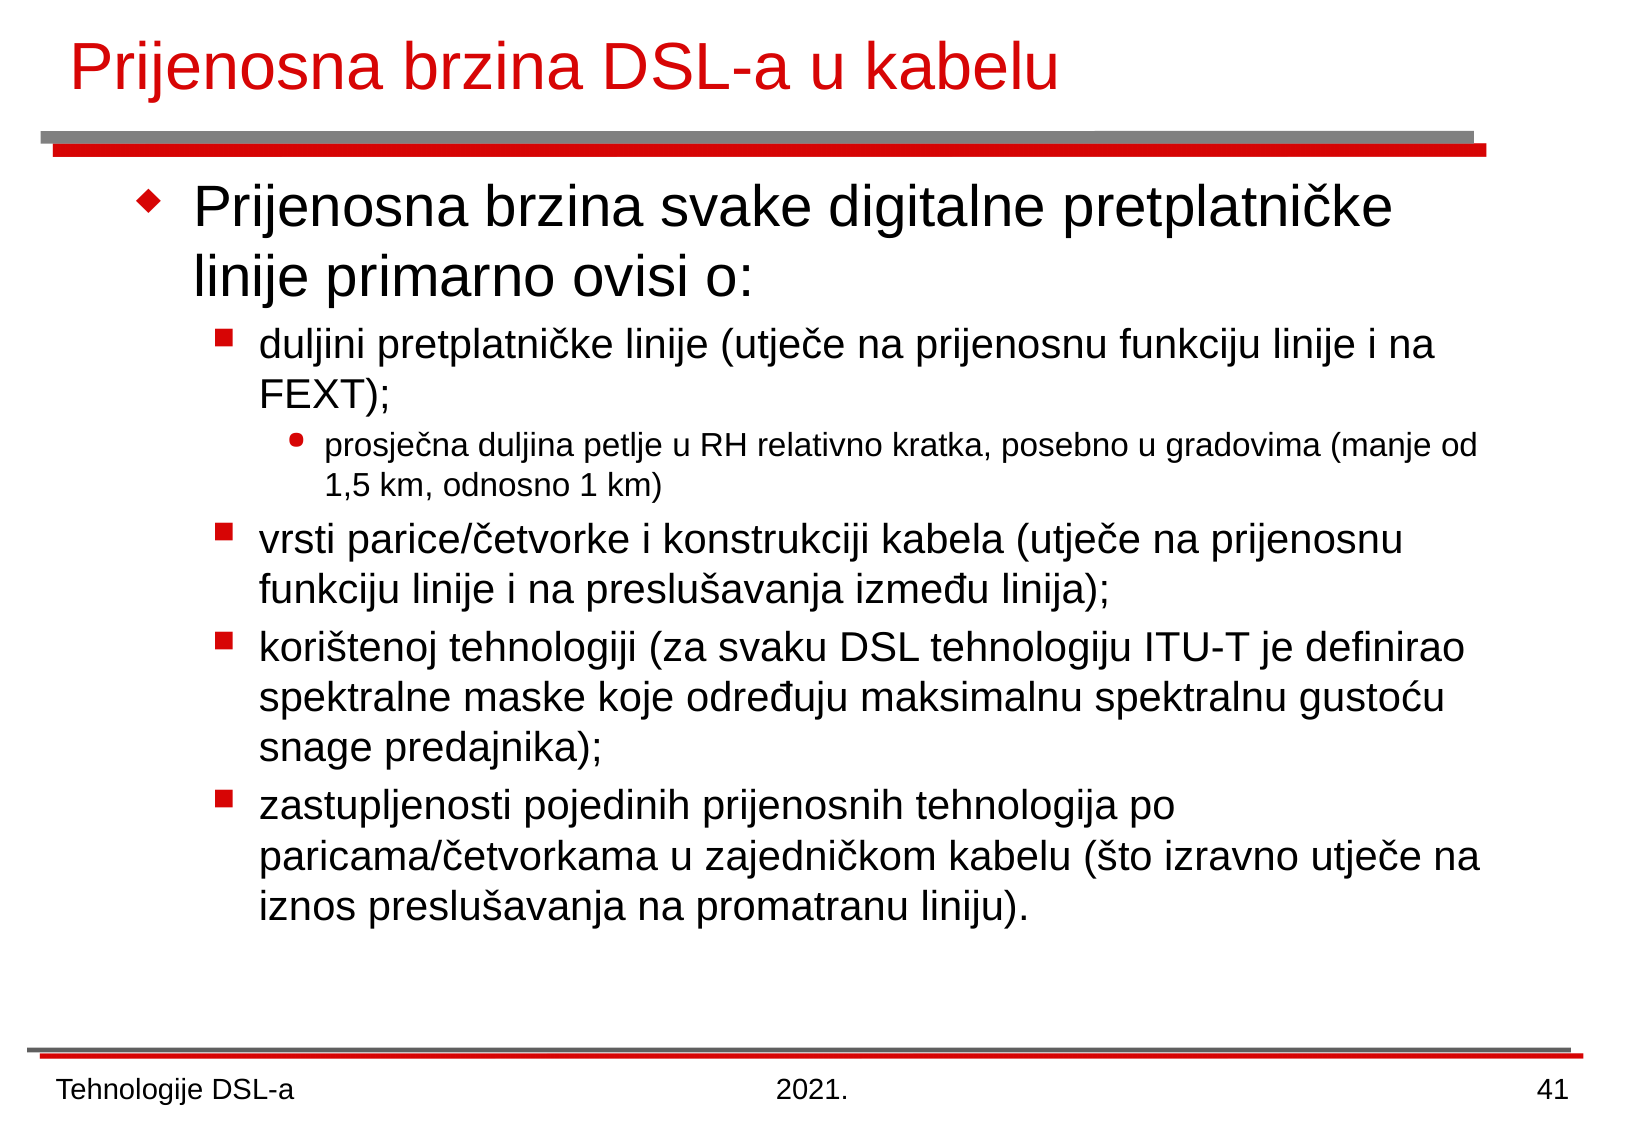

# Prijenosna brzina DSL-a u kabelu
Prijenosna brzina svake digitalne pretplatničke linije primarno ovisi o:
duljini pretplatničke linije (utječe na prijenosnu funkciju linije i na FEXT);
prosječna duljina petlje u RH relativno kratka, posebno u gradovima (manje od 1,5 km, odnosno 1 km)
vrsti parice/četvorke i konstrukciji kabela (utječe na prijenosnu funkciju linije i na preslušavanja između linija);
korištenoj tehnologiji (za svaku DSL tehnologiju ITU-T je definirao spektralne maske koje određuju maksimalnu spektralnu gustoću snage predajnika);
zastupljenosti pojedinih prijenosnih tehnologija po paricama/četvorkama u zajedničkom kabelu (što izravno utječe na iznos preslušavanja na promatranu liniju).

Tehnologije DSL-a
2021.
41